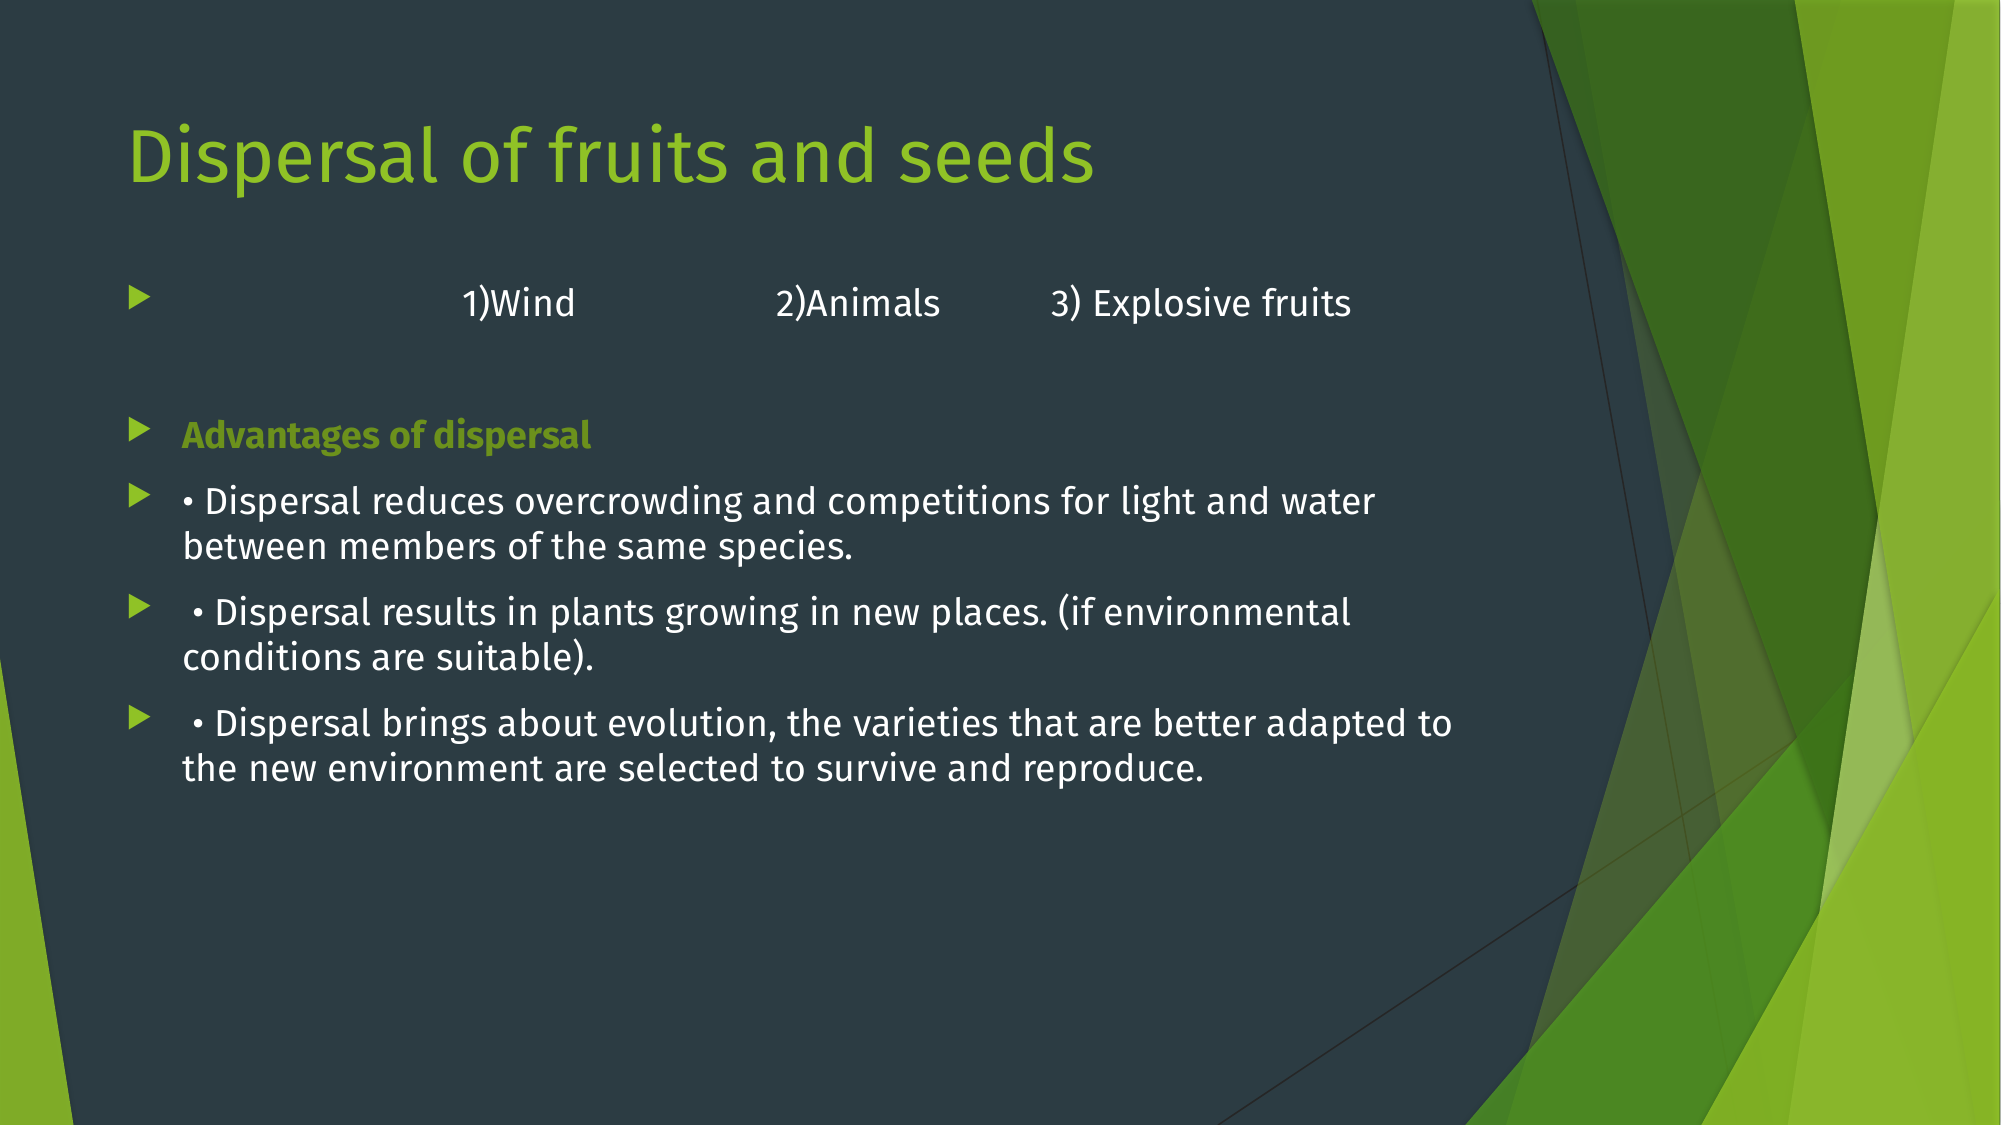

# Dispersal of fruits and seeds
                            1)Wind                    2)Animals           3) Explosive fruits

Advantages of dispersal
• Dispersal reduces overcrowding and competitions for light and water between members of the same species.
 • Dispersal results in plants growing in new places. (if environmental conditions are suitable).
 • Dispersal brings about evolution, the varieties that are better adapted to the new environment are selected to survive and reproduce.